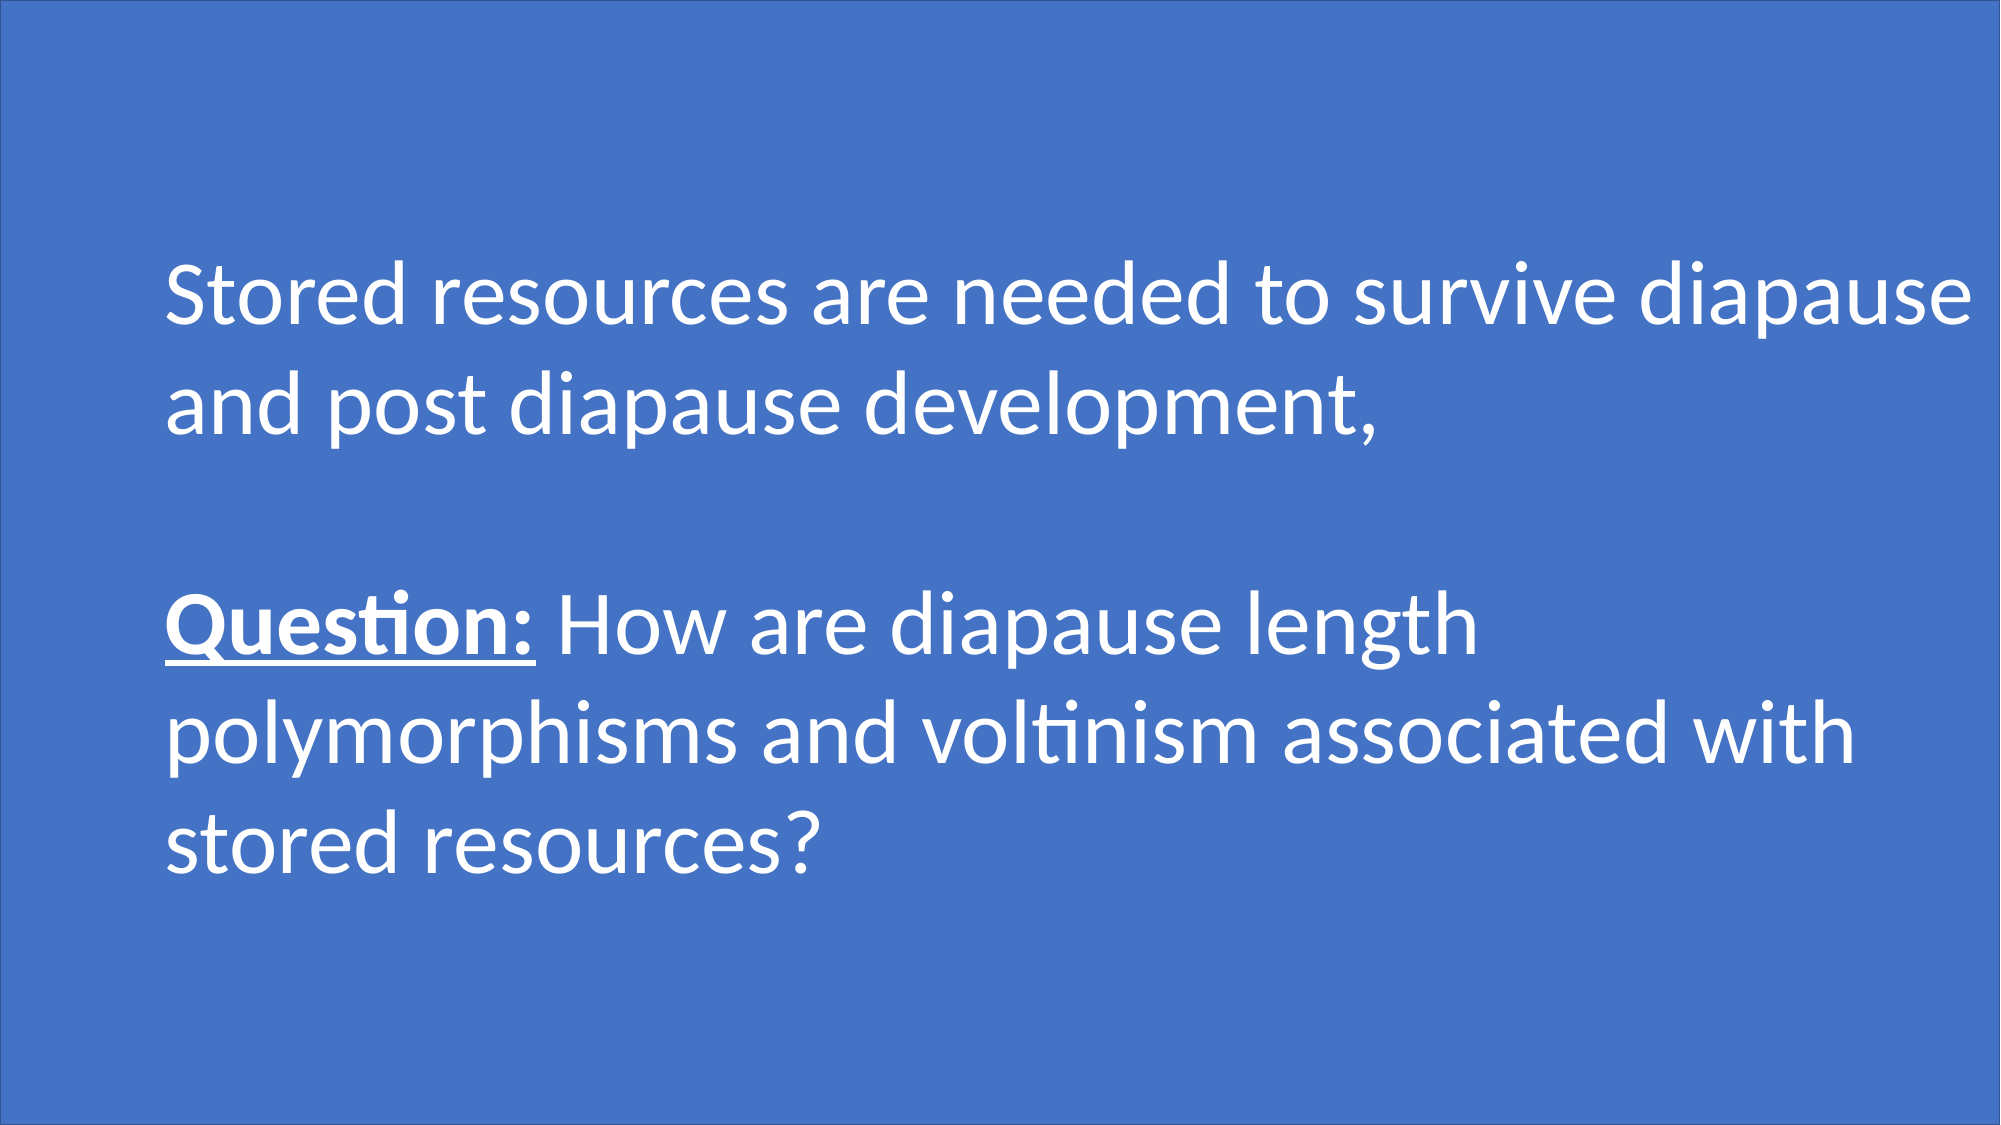

Stored resources are needed to survive diapause and post diapause development,

Question: How are diapause length polymorphisms and voltinism associated with stored resources?
#